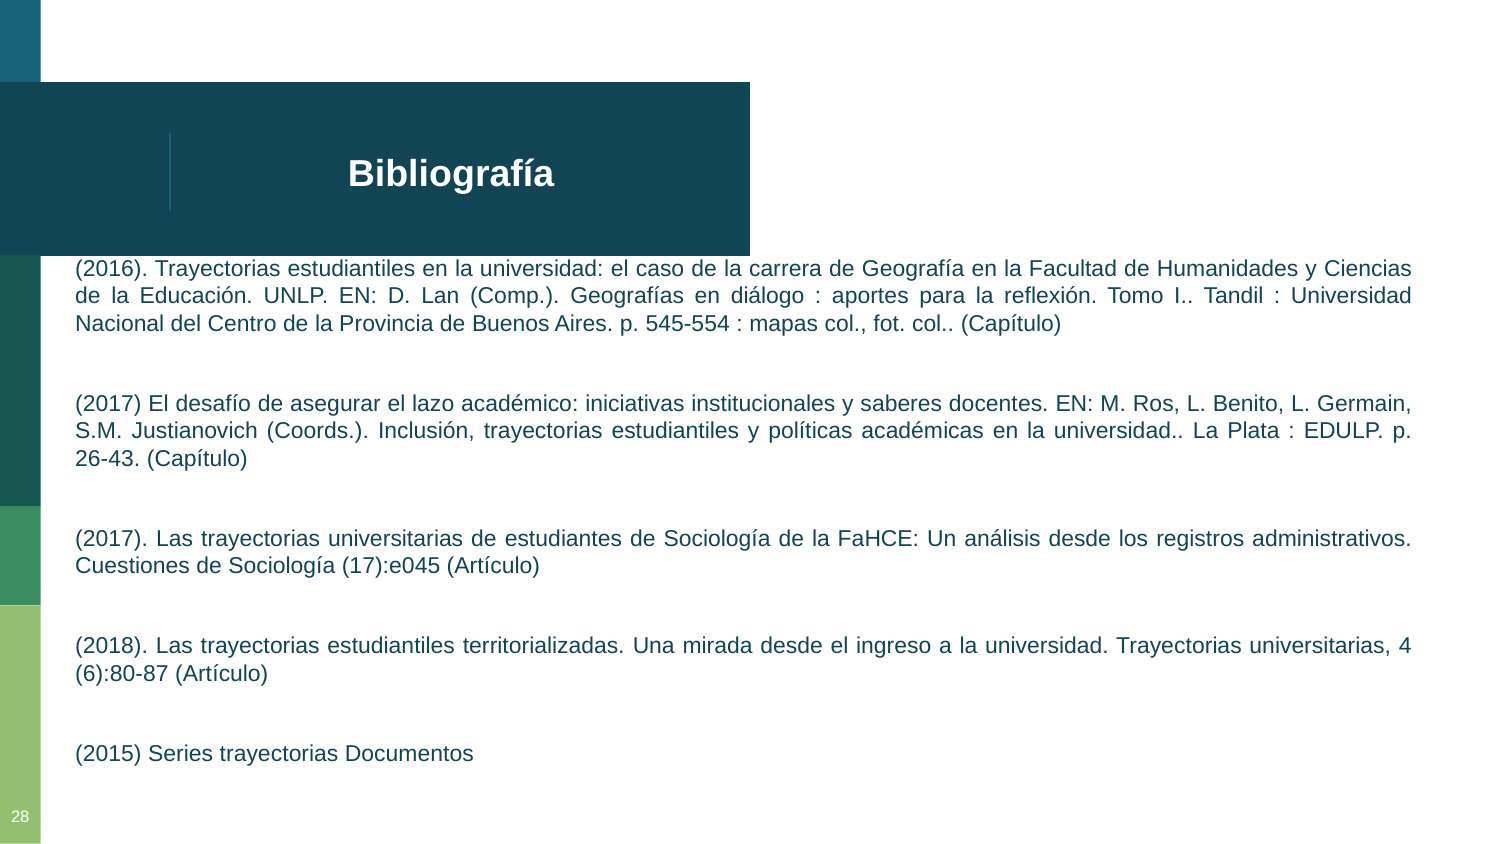

# Bibliografía
(2016). Trayectorias estudiantiles en la universidad: el caso de la carrera de Geografía en la Facultad de Humanidades y Ciencias de la Educación. UNLP. EN: D. Lan (Comp.). Geografías en diálogo : aportes para la reflexión. Tomo I.. Tandil : Universidad Nacional del Centro de la Provincia de Buenos Aires. p. 545-554 : mapas col., fot. col.. (Capítulo)

(2017) El desafío de asegurar el lazo académico: iniciativas institucionales y saberes docentes. EN: M. Ros, L. Benito, L. Germain, S.M. Justianovich (Coords.). Inclusión, trayectorias estudiantiles y políticas académicas en la universidad.. La Plata : EDULP. p. 26-43. (Capítulo)

(2017). Las trayectorias universitarias de estudiantes de Sociología de la FaHCE: Un análisis desde los registros administrativos. Cuestiones de Sociología (17):e045 (Artículo)

(2018). Las trayectorias estudiantiles territorializadas. Una mirada desde el ingreso a la universidad. Trayectorias universitarias, 4 (6):80-87 (Artículo)

(2015) Series trayectorias Documentos

28